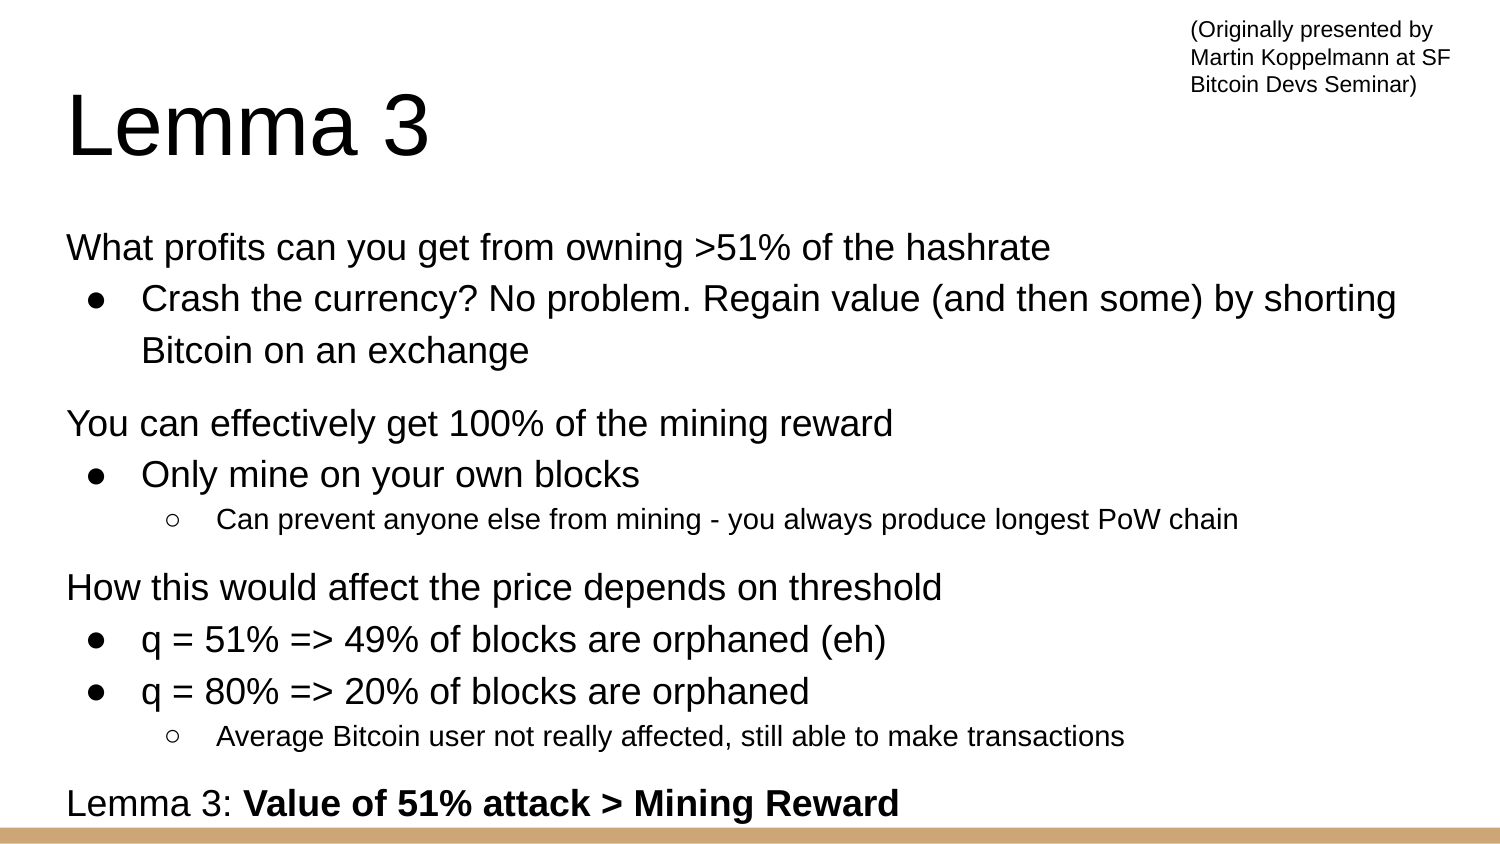

(Originally presented by Martin Koppelmann at SF Bitcoin Devs Seminar)
# Lemma 3
What profits can you get from owning >51% of the hashrate
Crash the currency? No problem. Regain value (and then some) by shorting Bitcoin on an exchange
You can effectively get 100% of the mining reward
Only mine on your own blocks
Can prevent anyone else from mining - you always produce longest PoW chain
How this would affect the price depends on threshold
q = 51% => 49% of blocks are orphaned (eh)
q = 80% => 20% of blocks are orphaned
Average Bitcoin user not really affected, still able to make transactions
Lemma 3: Value of 51% attack > Mining Reward